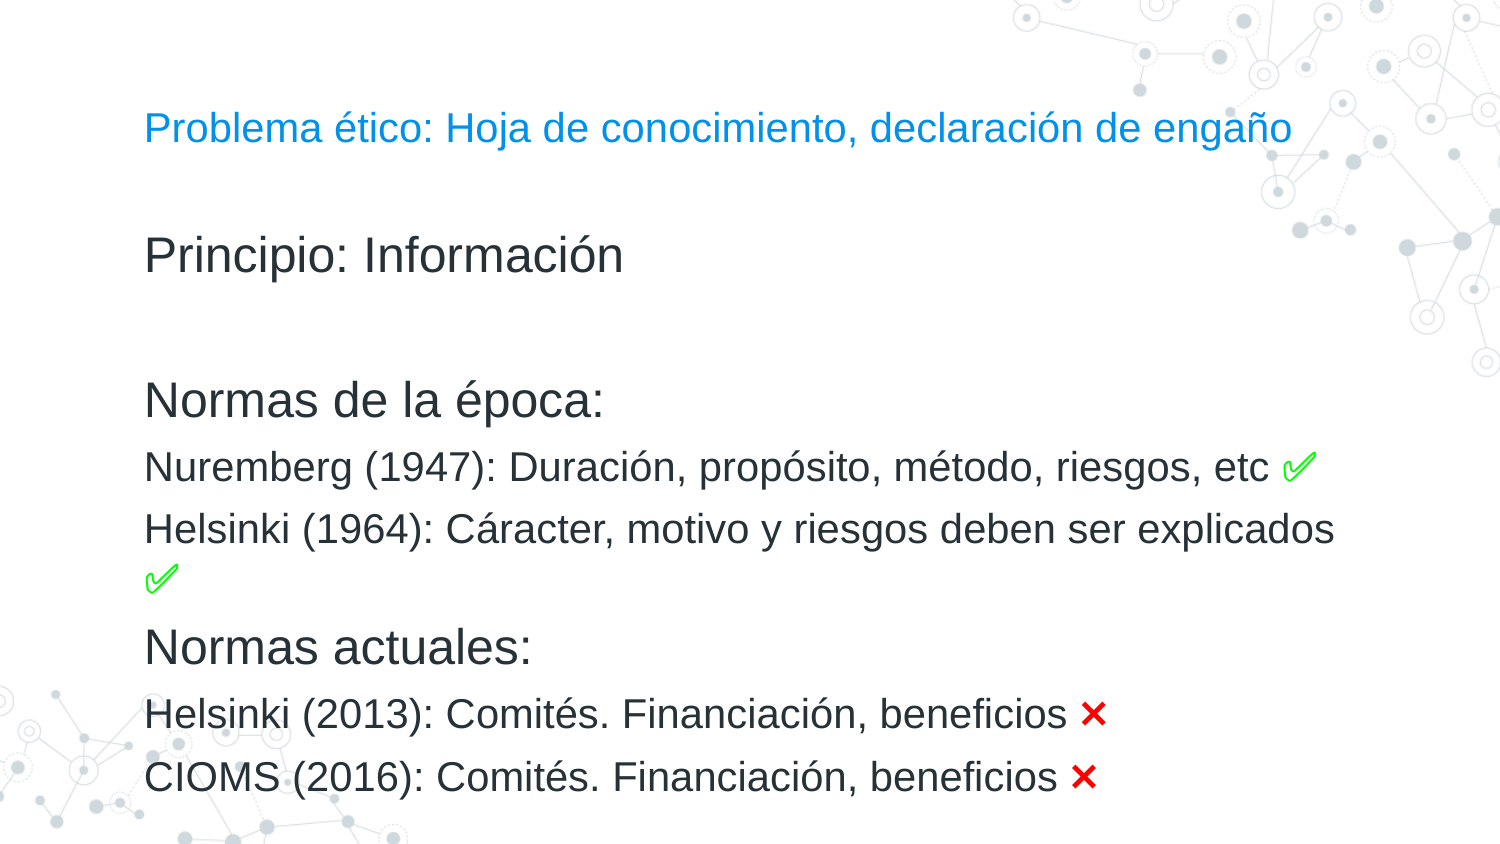

# Problema ético: Hoja de conocimiento, declaración de engaño
Principio: Información

Normas de la época:
Nuremberg (1947): Duración, propósito, método, riesgos, etc ✅
Helsinki (1964): Cáracter, motivo y riesgos deben ser explicados ✅
Normas actuales:
Helsinki (2013): Comités. Financiación, beneficios ❌
CIOMS (2016): Comités. Financiación, beneficios ❌